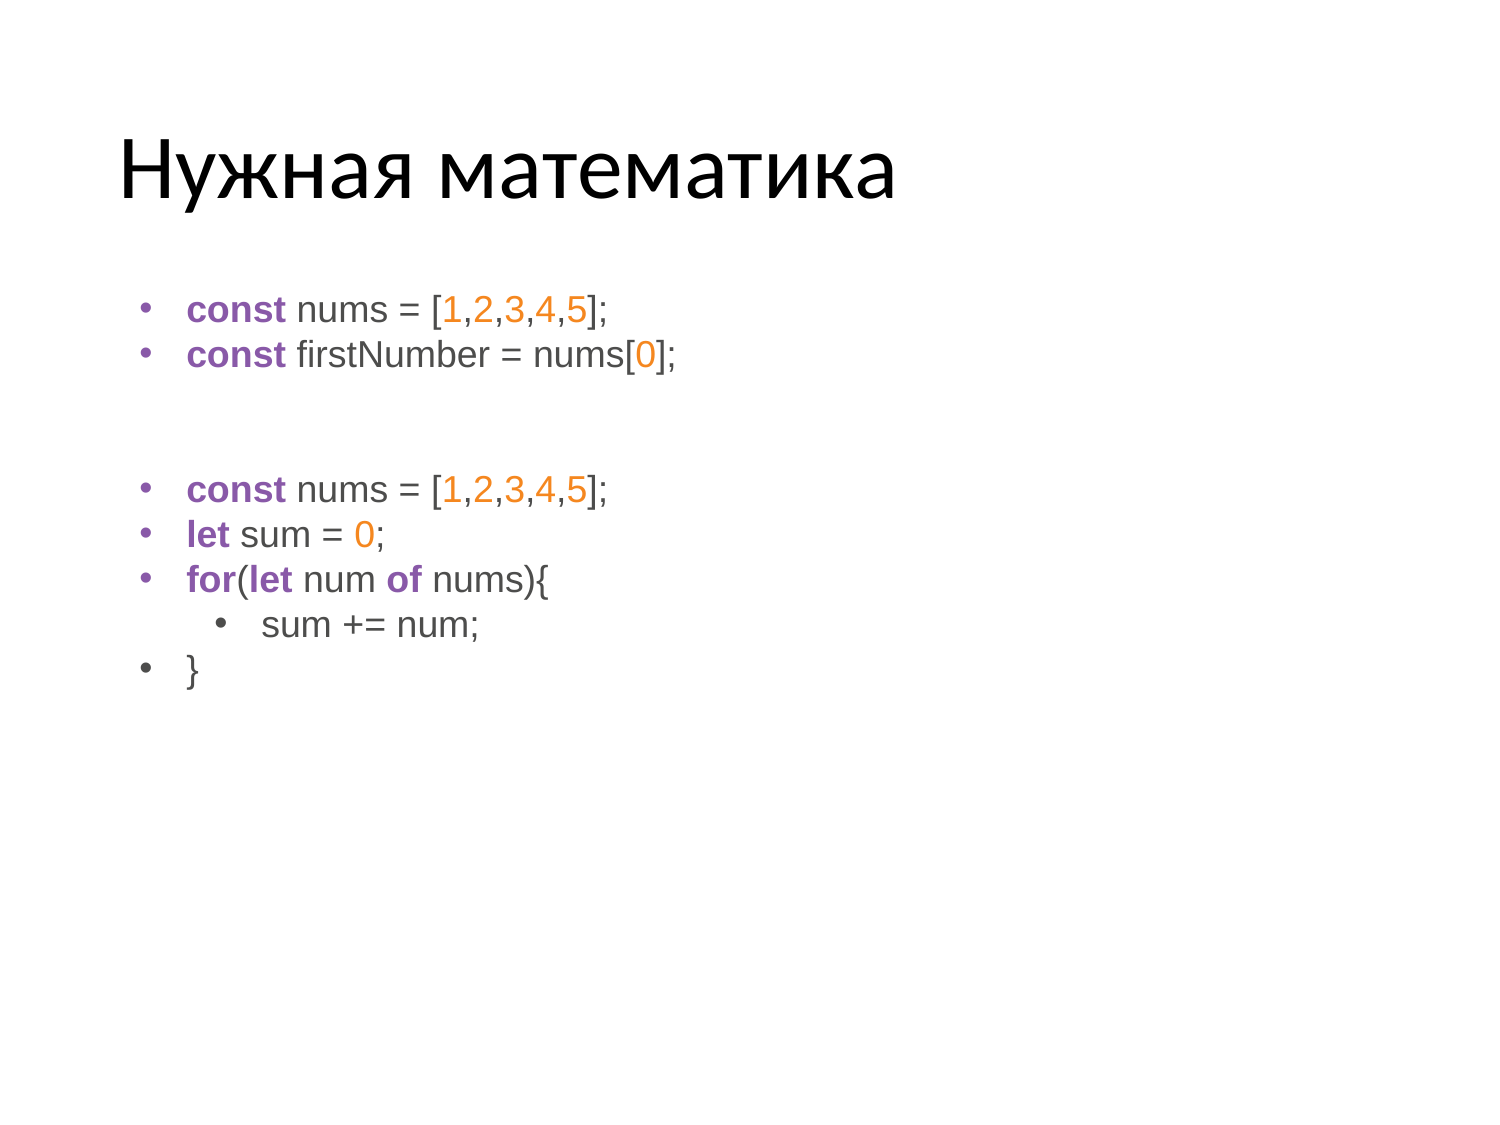

# Нужная математика
const nums = [1,2,3,4,5];
const firstNumber = nums[0];

const nums = [1,2,3,4,5];
let sum = 0;
for(let num of nums){
sum += num;
}